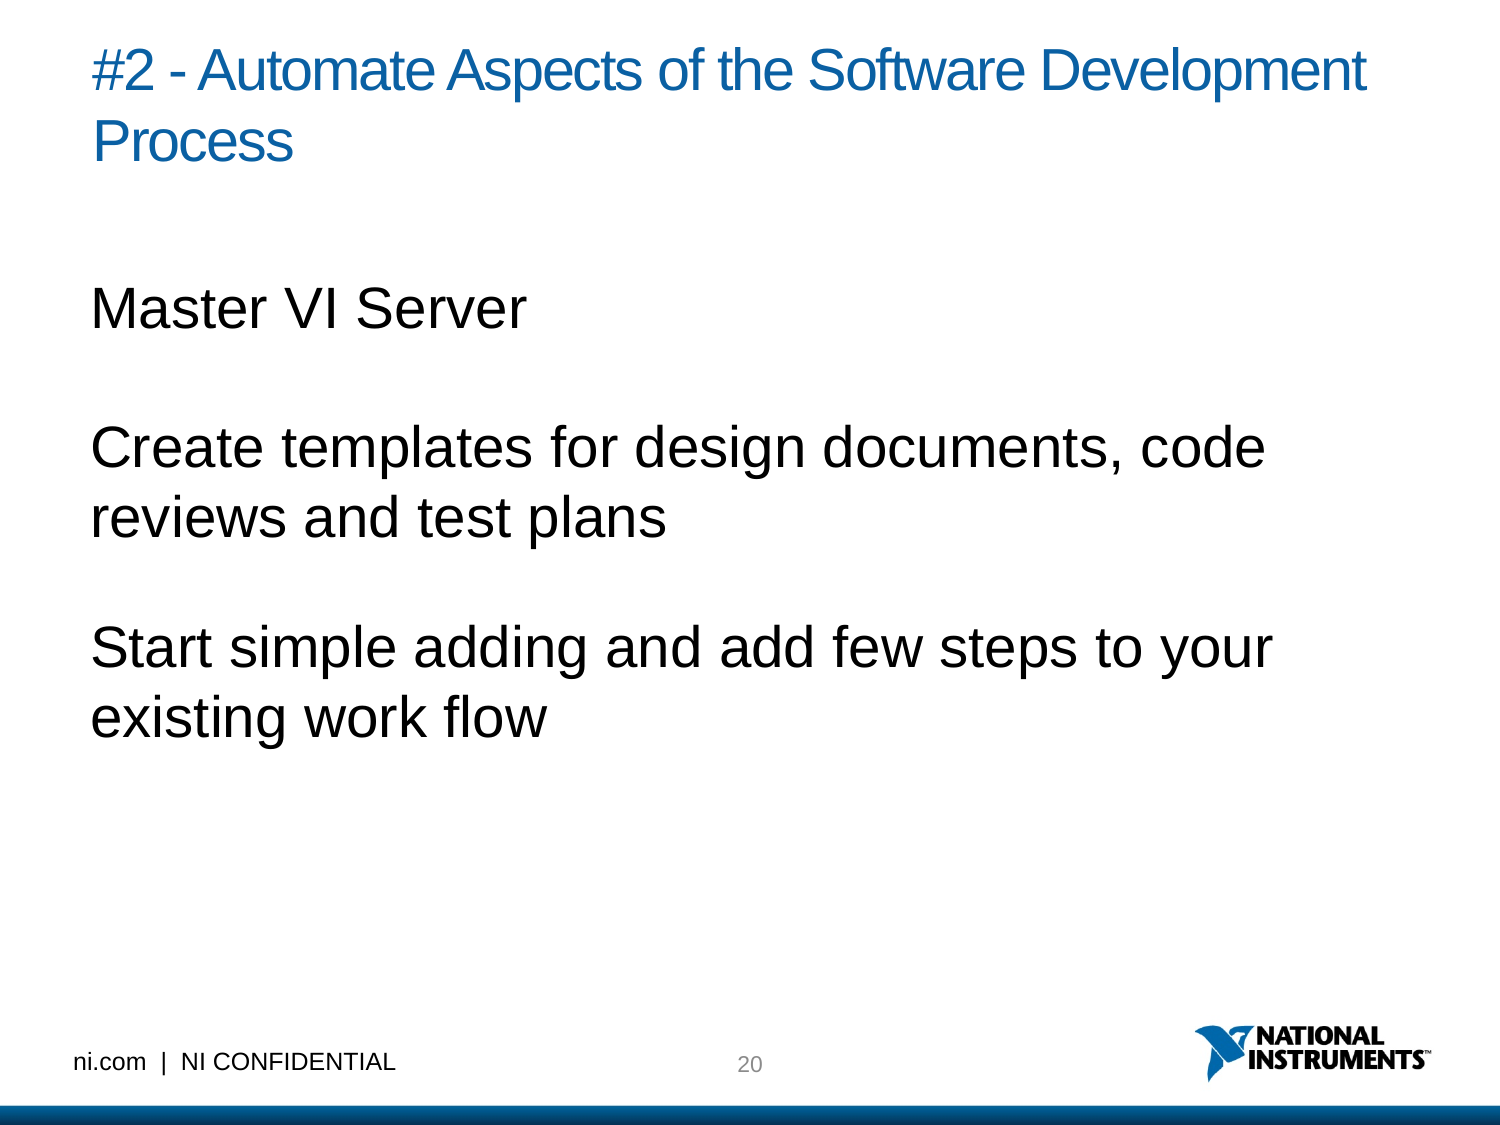

# #2 - Automate Aspects of the Software Development Process
Master VI Server

Create templates for design documents, code reviews and test plans

Start simple adding and add few steps to your existing work flow